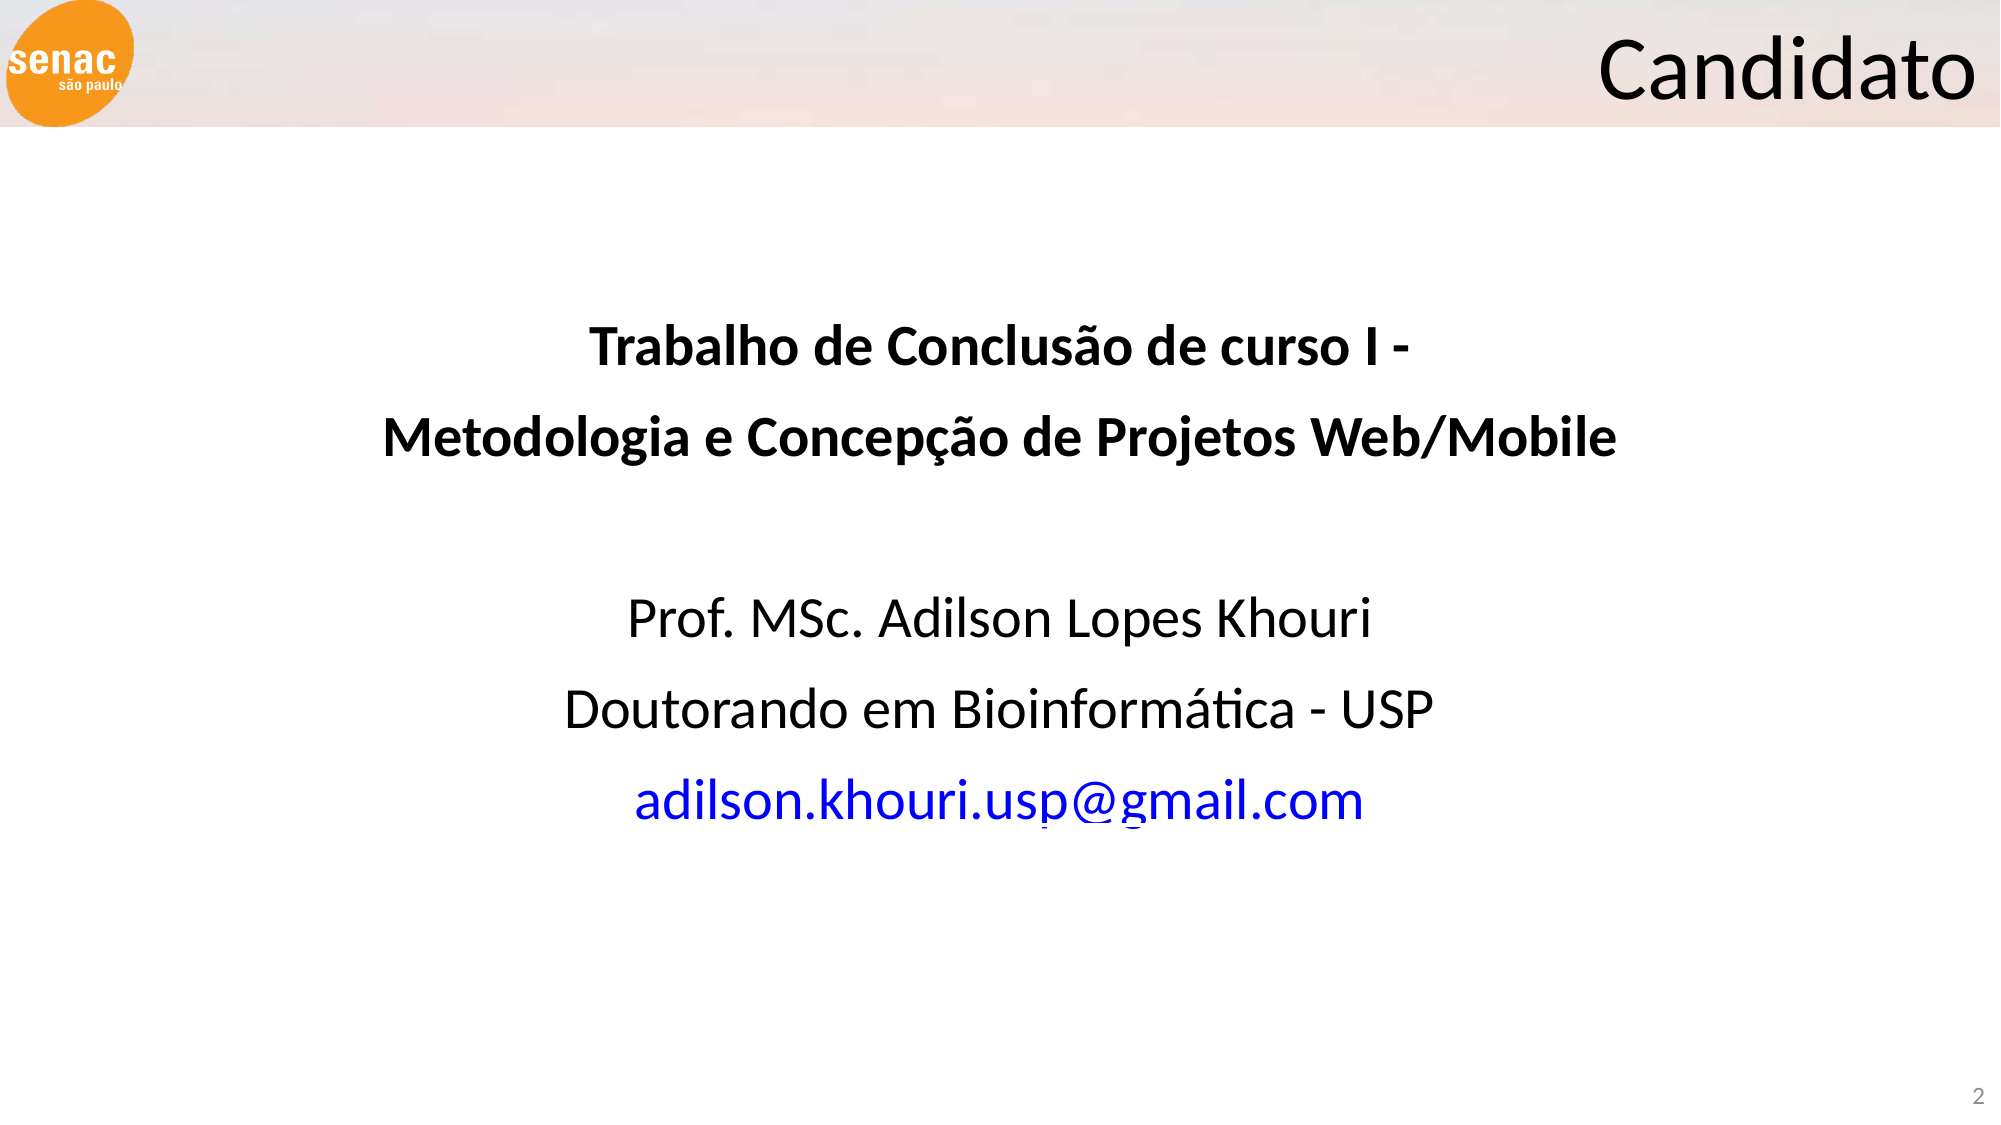

Candidato
Trabalho de Conclusão de curso I -
Metodologia e Concepção de Projetos Web/Mobile

Prof. MSc. Adilson Lopes Khouri
Doutorando em Bioinformática - USP
adilson.khouri.usp@gmail.com

2